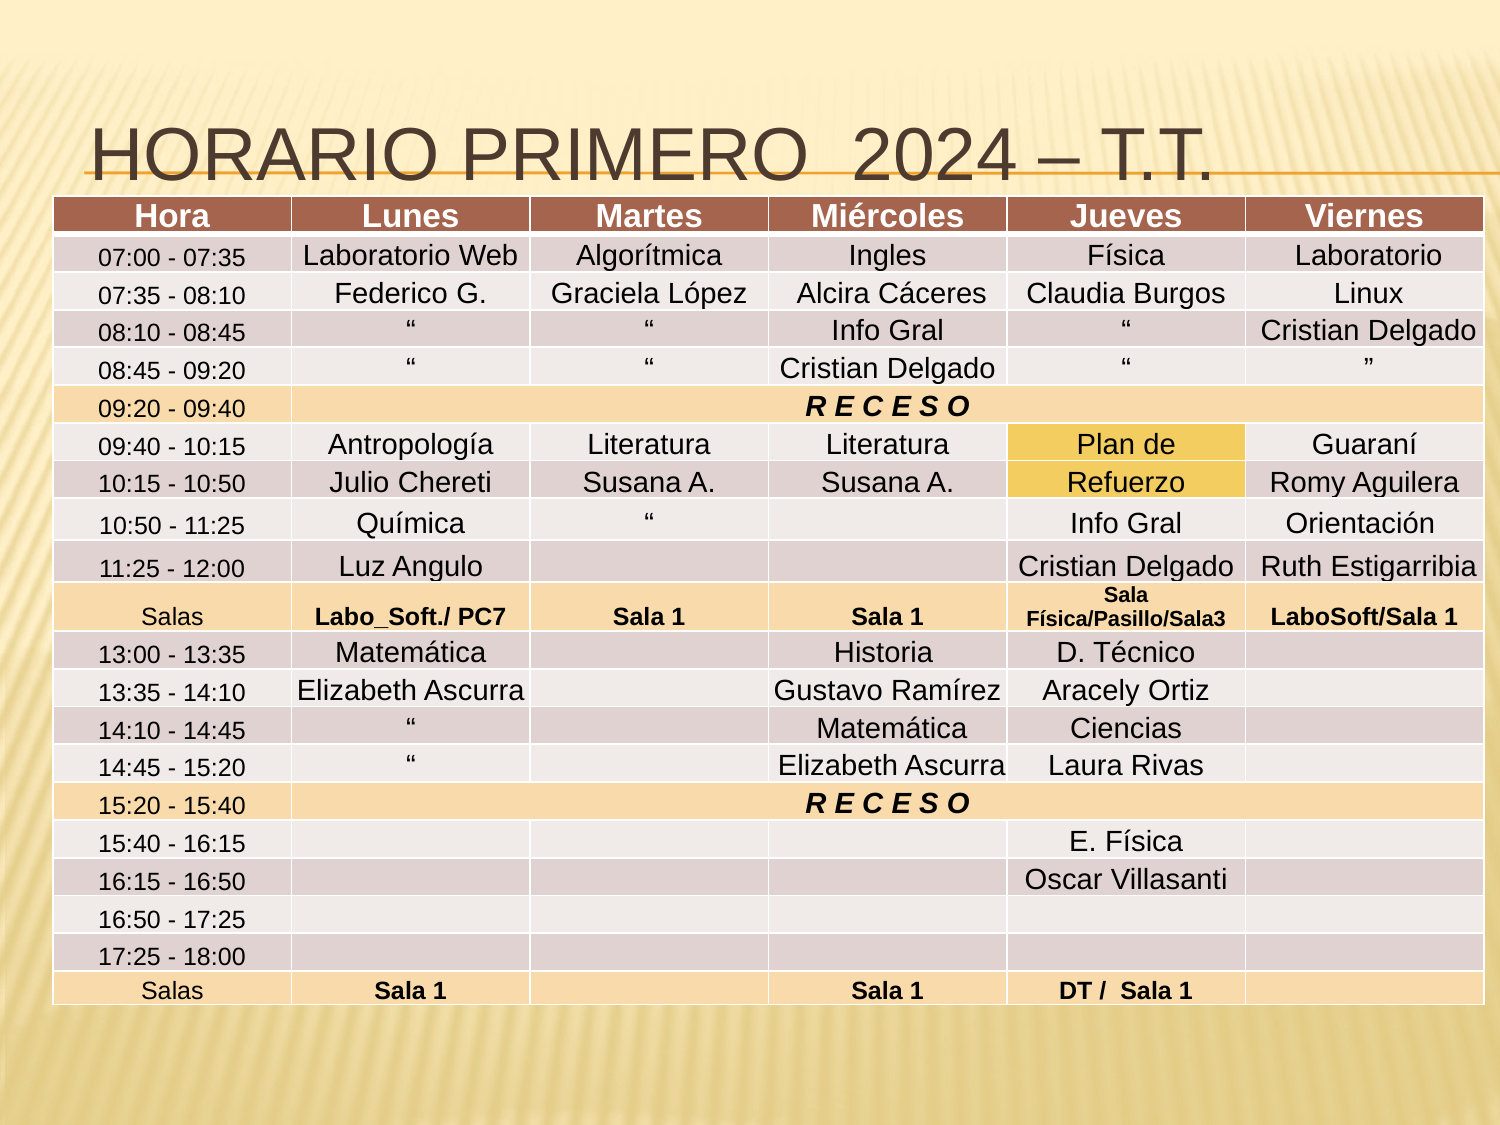

# Horario Primero  2024 – t.t.
| Hora | Lunes | Martes | Miércoles | Jueves | Viernes |
| --- | --- | --- | --- | --- | --- |
| 07:00 - 07:35 | Laboratorio Web | Algorítmica | Ingles | Física | Laboratorio |
| 07:35 - 08:10 | Federico G. | Graciela López | Alcira Cáceres | Claudia Burgos | Linux |
| 08:10 - 08:45 | “ | “ | Info Gral | “ | Cristian Delgado |
| 08:45 - 09:20 | “ | “ | Cristian Delgado | “ | ” |
| 09:20 - 09:40 | R E C E S O |  |  |  |  |
| 09:40 - 10:15 | Antropología | Literatura | Literatura | Plan de | Guaraní |
| 10:15 - 10:50 | Julio Chereti | Susana A. | Susana A. | Refuerzo | Romy Aguilera |
| 10:50 - 11:25 | Química | “ |  | Info Gral | Orientación |
| 11:25 - 12:00 | Luz Angulo |  |  | Cristian Delgado | Ruth Estigarribia |
| Salas | Labo\_Soft./ PC7 | Sala 1 | Sala 1 | Sala Física/Pasillo/Sala3 | LaboSoft/Sala 1 |
| 13:00 - 13:35 | Matemática |  | Historia | D. Técnico |  |
| 13:35 - 14:10 | Elizabeth Ascurra |  | Gustavo Ramírez | Aracely Ortiz |  |
| 14:10 - 14:45 | “ |  | Matemática | Ciencias |  |
| 14:45 - 15:20 | “ |  | Elizabeth Ascurra | Laura Rivas |  |
| 15:20 - 15:40 | R E C E S O |  |  |  |  |
| 15:40 - 16:15 |  |  |  | E. Física |  |
| 16:15 - 16:50 |  |  |  | Oscar Villasanti |  |
| 16:50 - 17:25 |  |  |  |  |  |
| 17:25 - 18:00 |  |  |  |  |  |
| Salas | Sala 1 |  | Sala 1 | DT / Sala 1 |  |